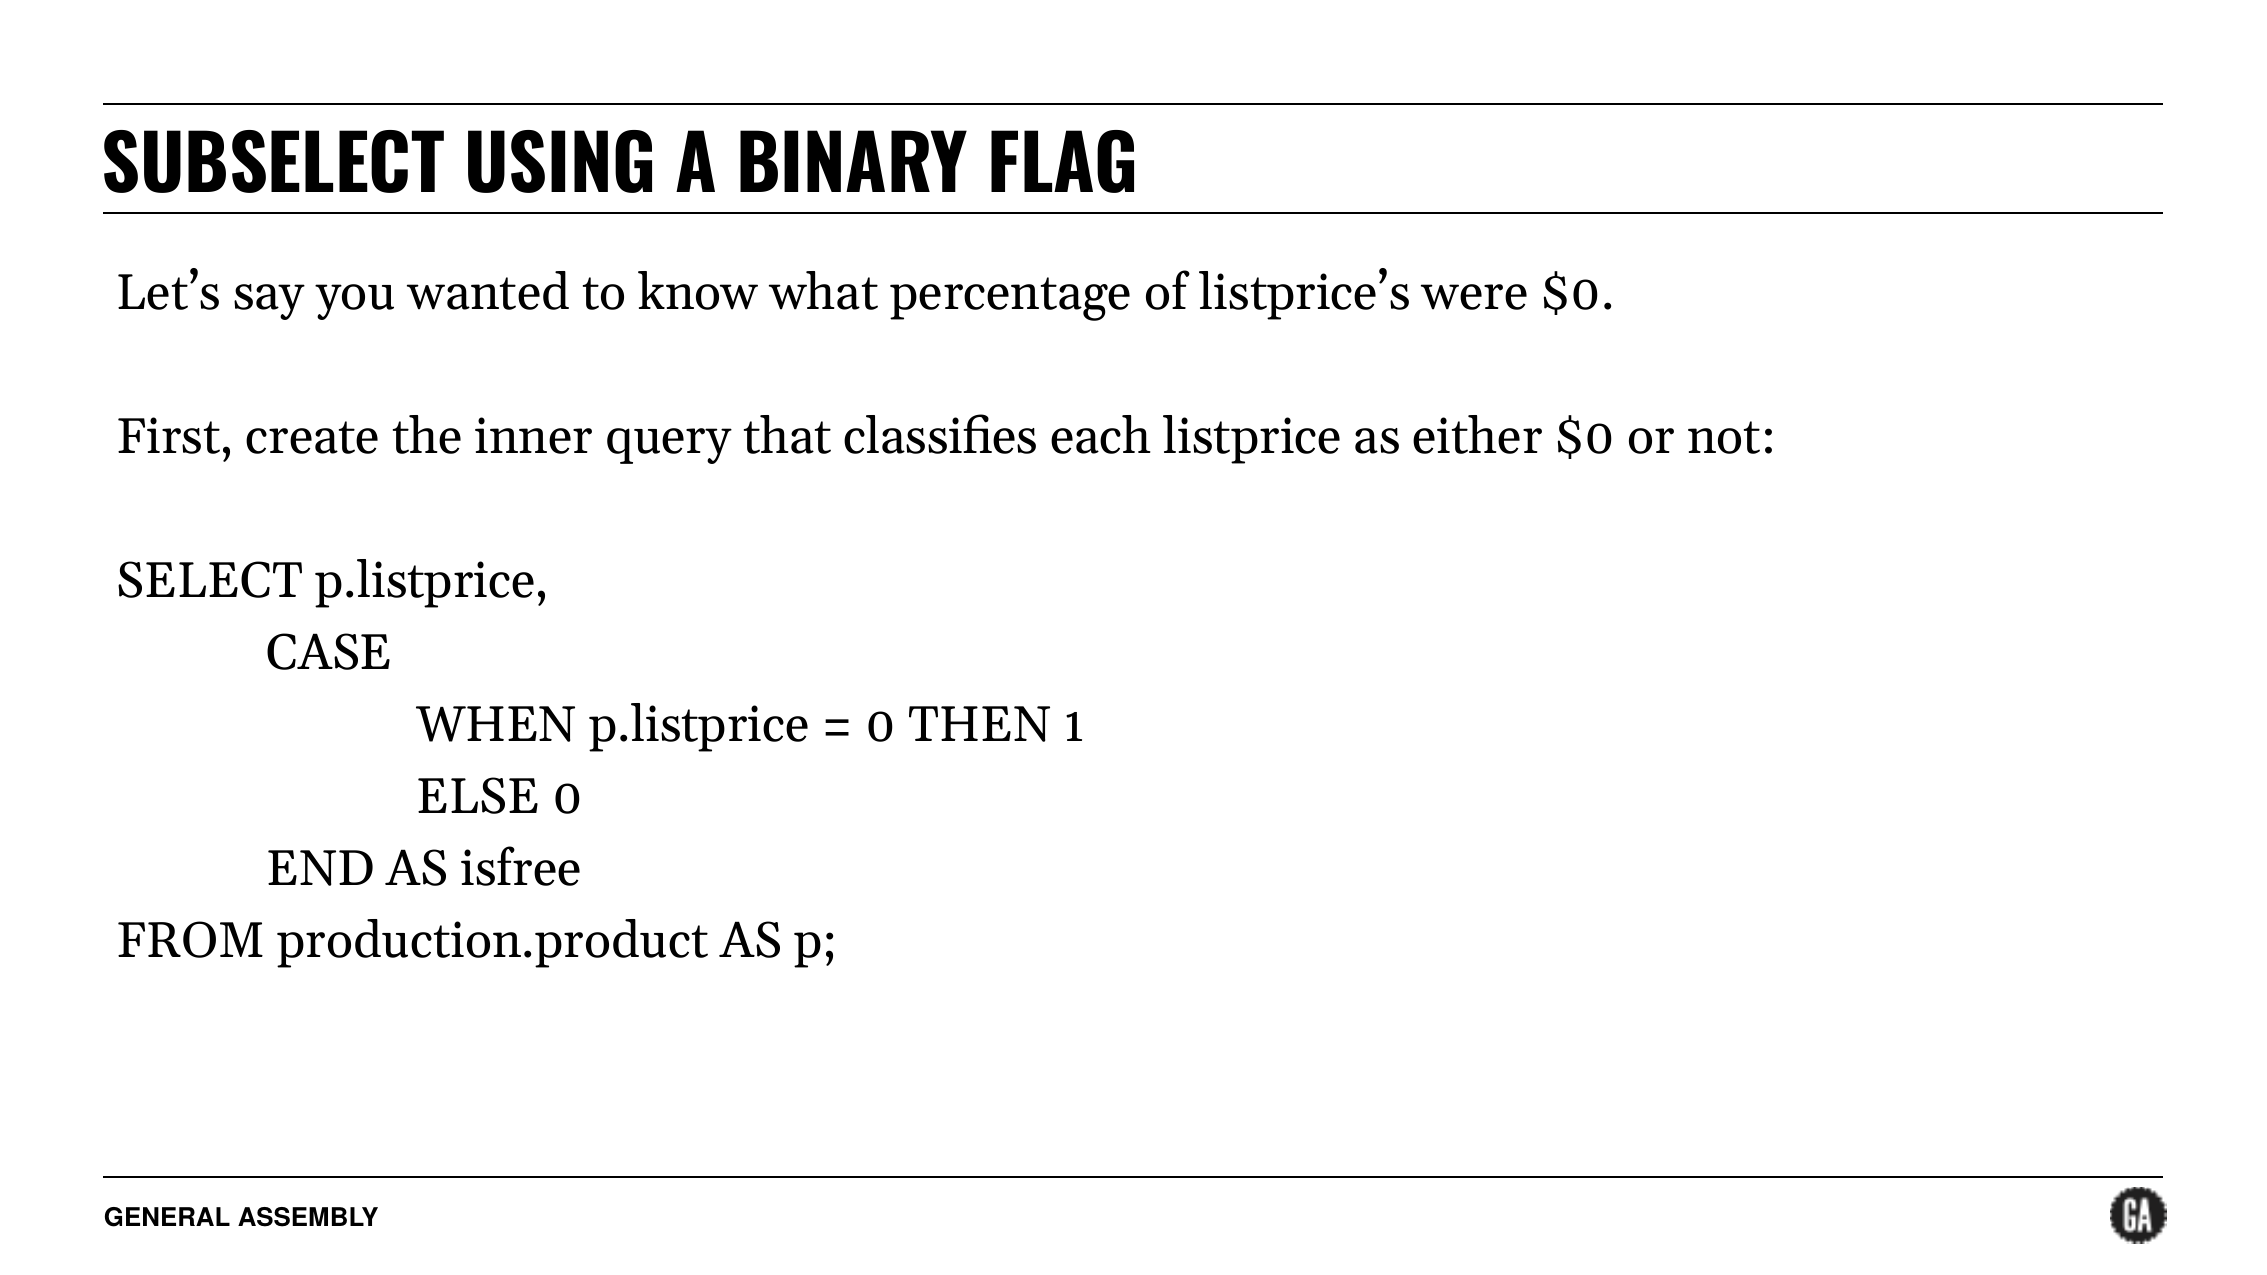

# SUBSELECT USING A BINARY FLAG
Let’s say you wanted to know what percentage of listprice’s were $0.

First, create the inner query that classifies each listprice as either $0 or not:

SELECT p.listprice,
	CASE
		WHEN p.listprice = 0 THEN 1
		ELSE 0
	END AS isfree
FROM production.product AS p;